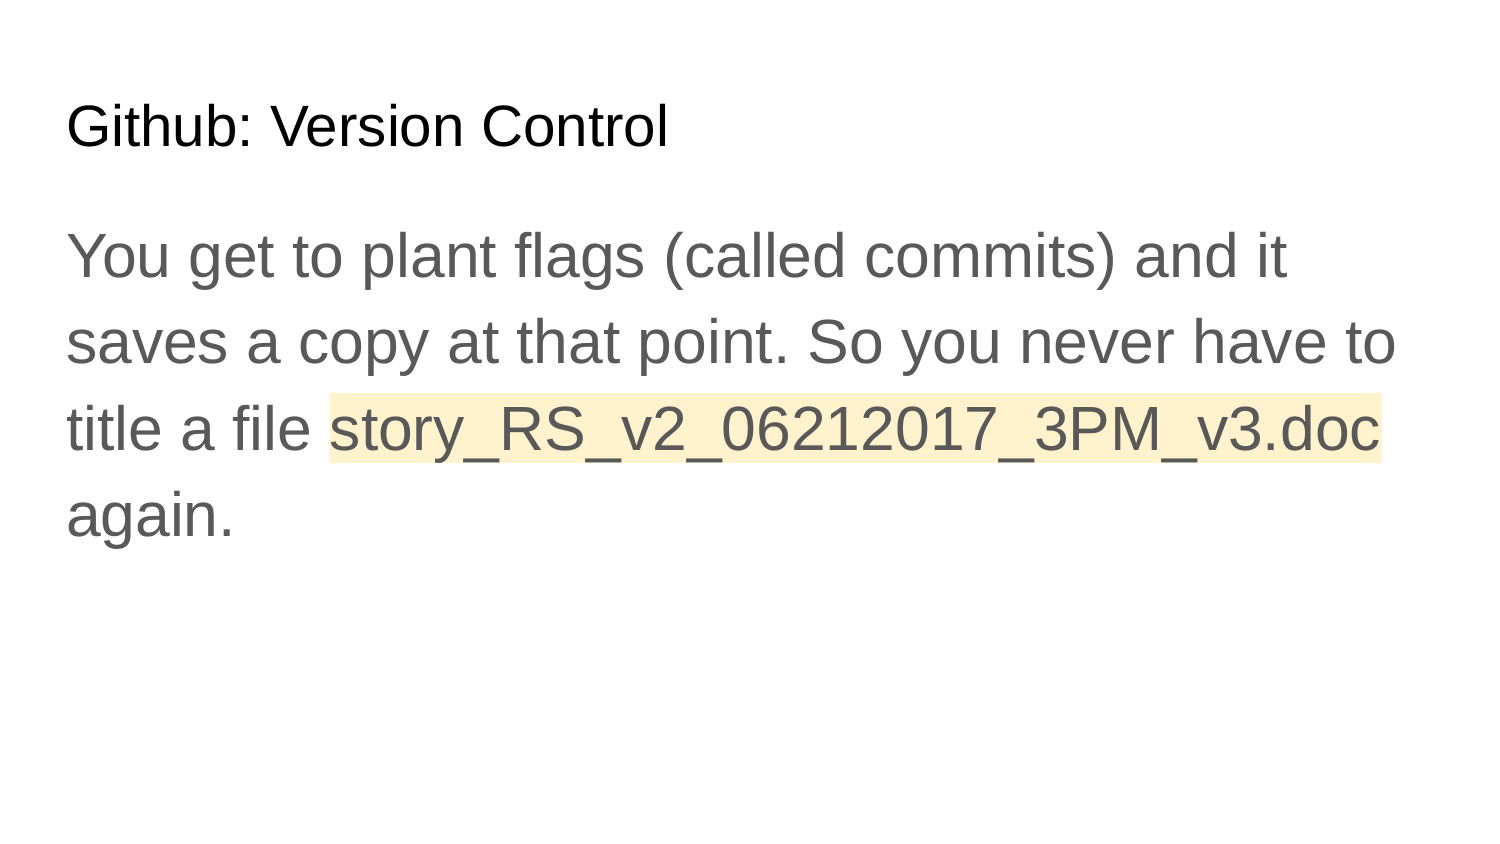

# Github: Version Control
You get to plant flags (called commits) and it saves a copy at that point. So you never have to title a file story_RS_v2_06212017_3PM_v3.doc again.